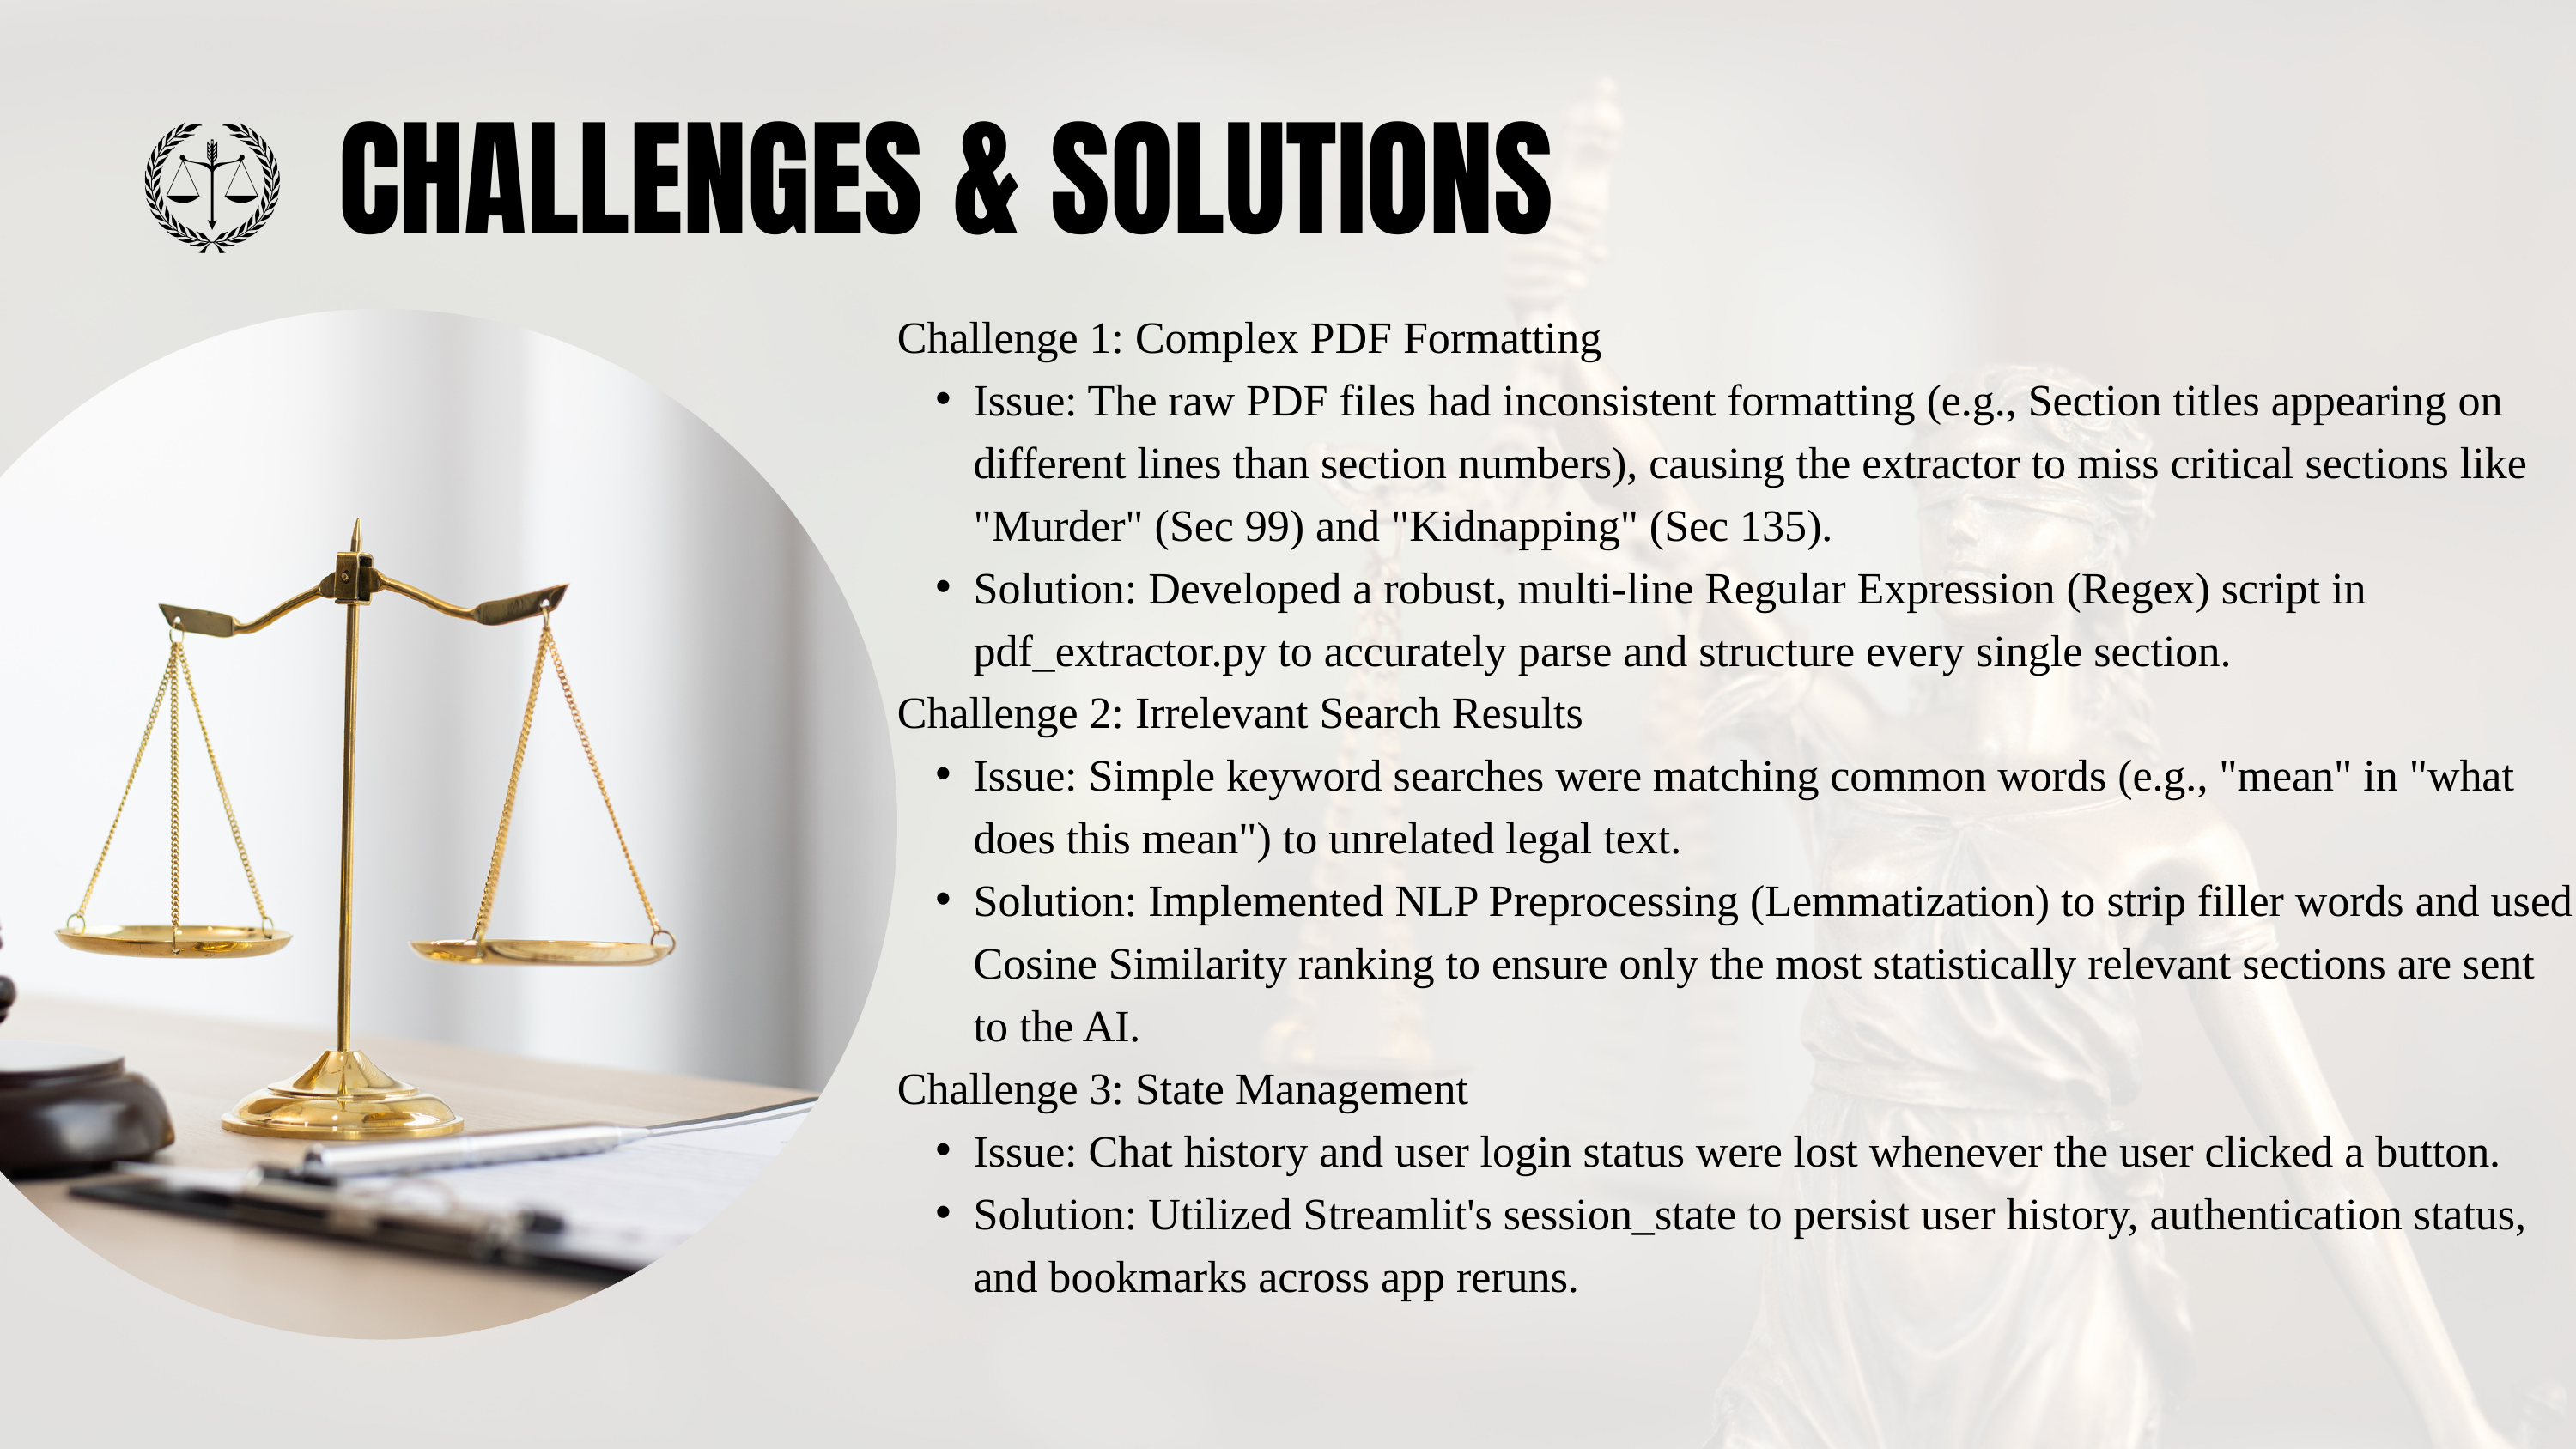

CHALLENGES & SOLUTIONS
Challenge 1: Complex PDF Formatting
Issue: The raw PDF files had inconsistent formatting (e.g., Section titles appearing on different lines than section numbers), causing the extractor to miss critical sections like "Murder" (Sec 99) and "Kidnapping" (Sec 135).
Solution: Developed a robust, multi-line Regular Expression (Regex) script in pdf_extractor.py to accurately parse and structure every single section.
Challenge 2: Irrelevant Search Results
Issue: Simple keyword searches were matching common words (e.g., "mean" in "what does this mean") to unrelated legal text.
Solution: Implemented NLP Preprocessing (Lemmatization) to strip filler words and used Cosine Similarity ranking to ensure only the most statistically relevant sections are sent to the AI.
Challenge 3: State Management
Issue: Chat history and user login status were lost whenever the user clicked a button.
Solution: Utilized Streamlit's session_state to persist user history, authentication status, and bookmarks across app reruns.